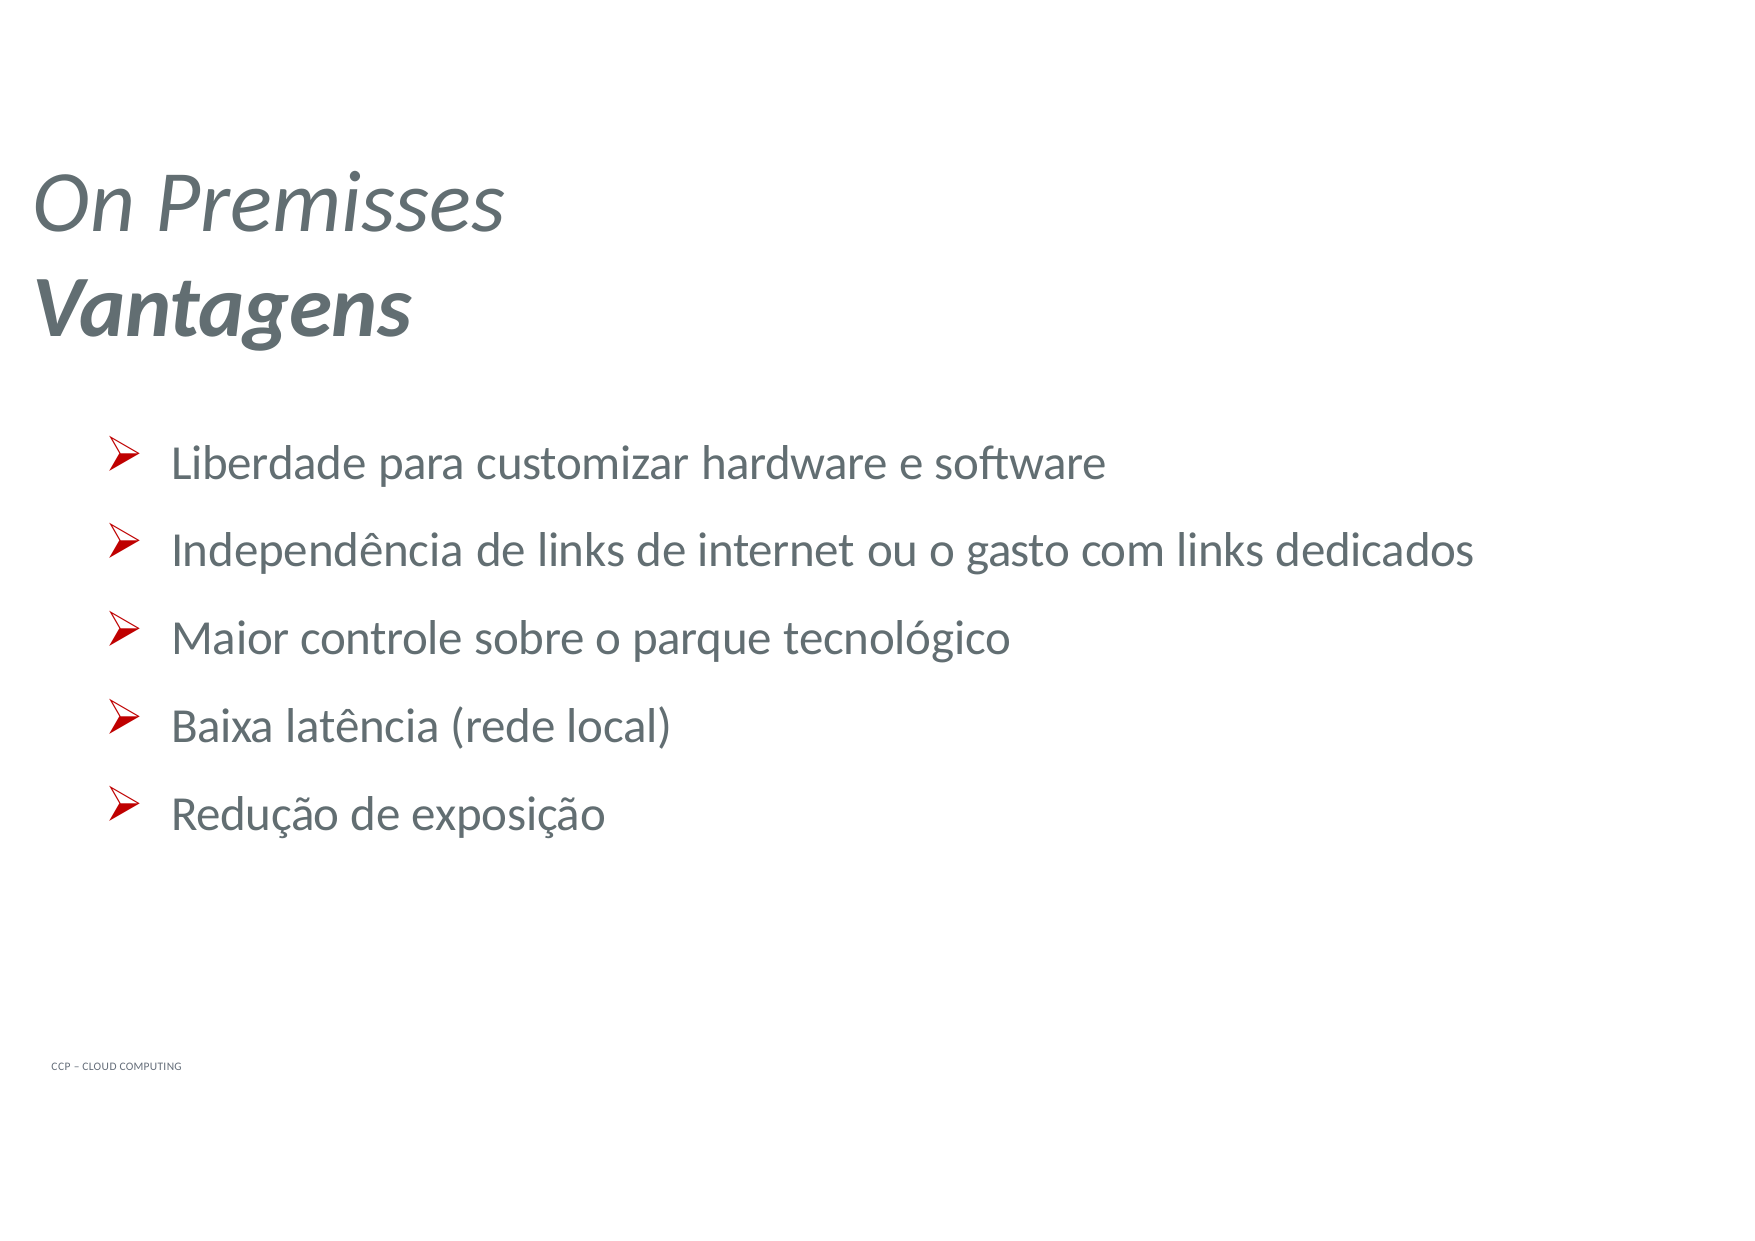

# On Premisses
Vantagens
Liberdade para customizar hardware e software
Independência de links de internet ou o gasto com links dedicados
Maior controle sobre o parque tecnológico
Baixa latência (rede local)
Redução de exposição
CCP – CLOUD COMPUTING